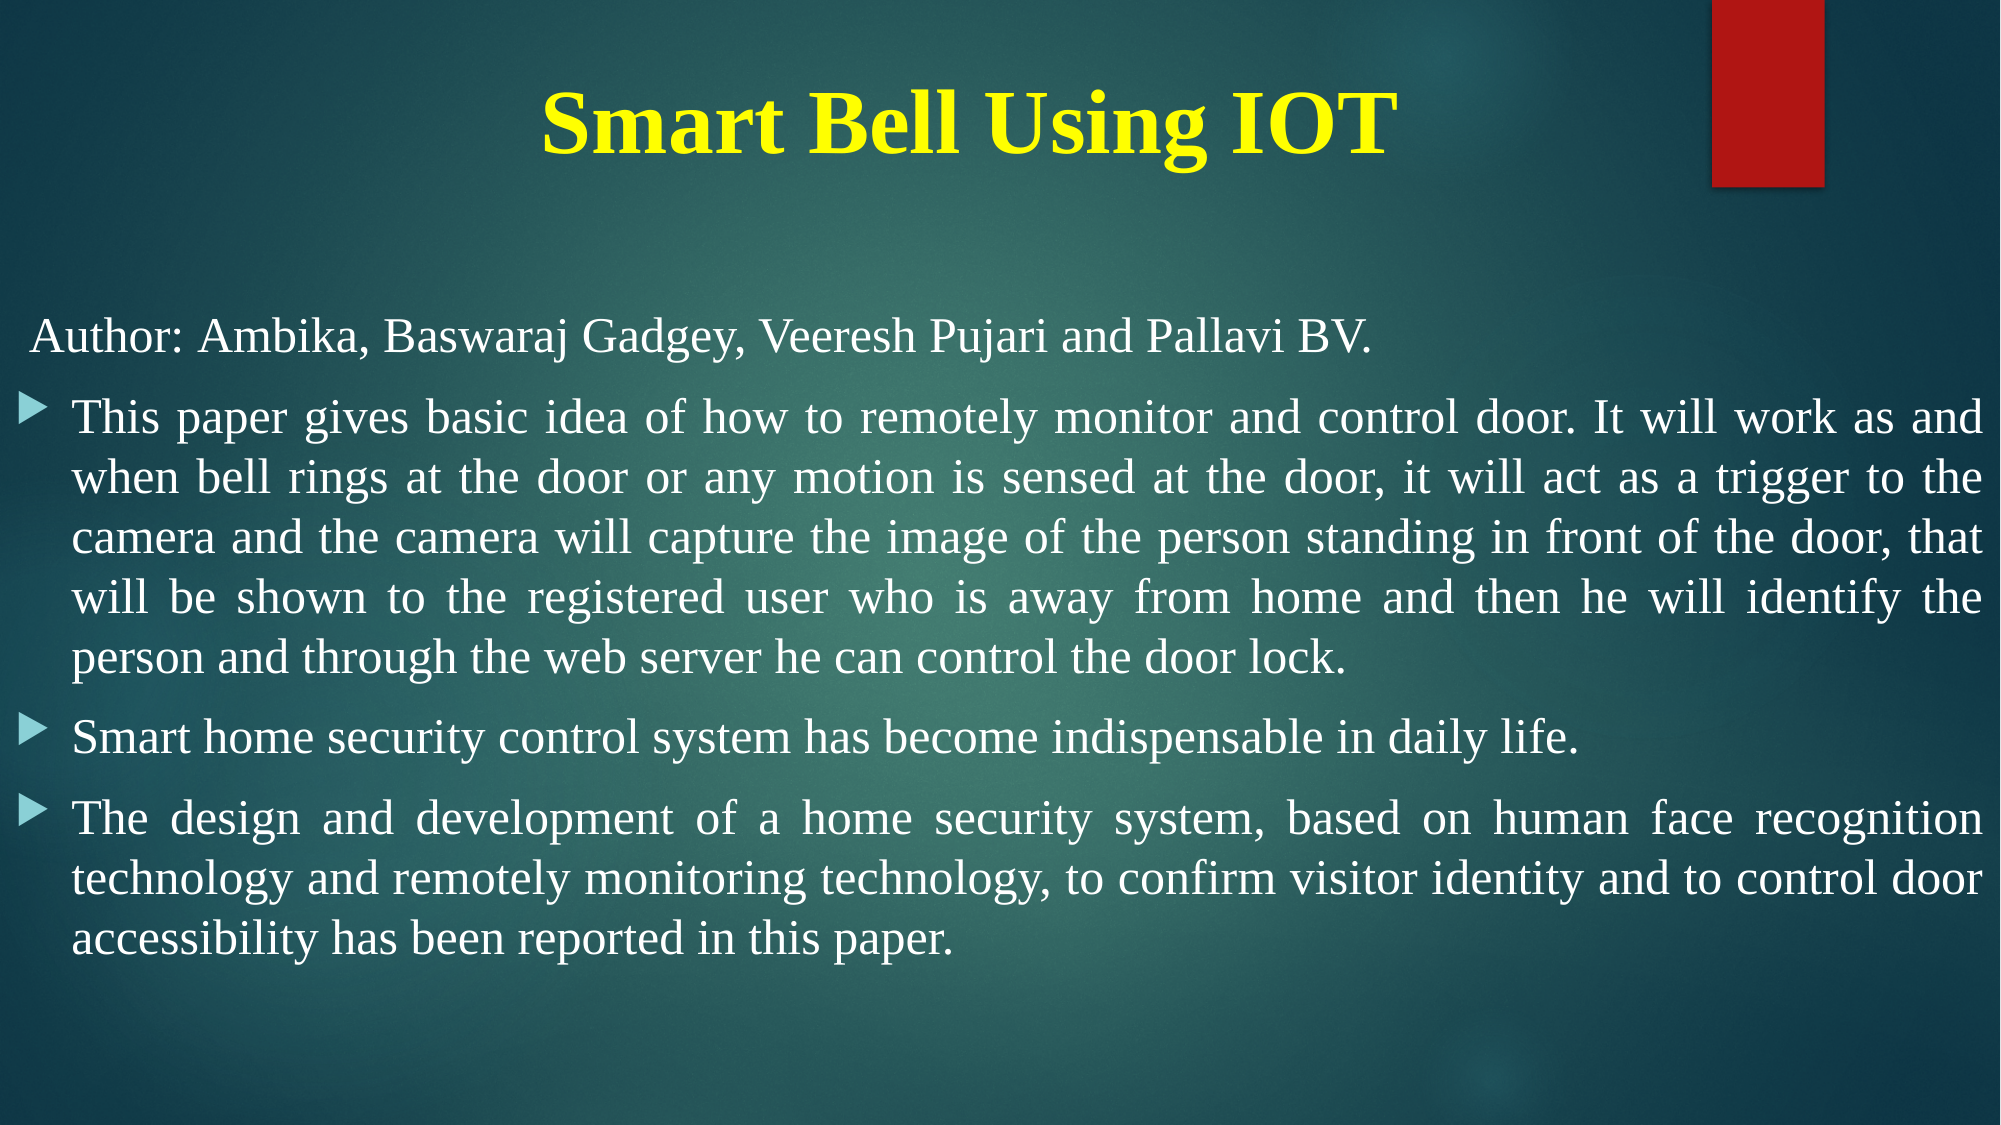

# Smart Bell Using IOT
 Author: Ambika, Baswaraj Gadgey, Veeresh Pujari and Pallavi BV.
This paper gives basic idea of how to remotely monitor and control door. It will work as and when bell rings at the door or any motion is sensed at the door, it will act as a trigger to the camera and the camera will capture the image of the person standing in front of the door, that will be shown to the registered user who is away from home and then he will identify the person and through the web server he can control the door lock.
Smart home security control system has become indispensable in daily life.
The design and development of a home security system, based on human face recognition technology and remotely monitoring technology, to confirm visitor identity and to control door accessibility has been reported in this paper.